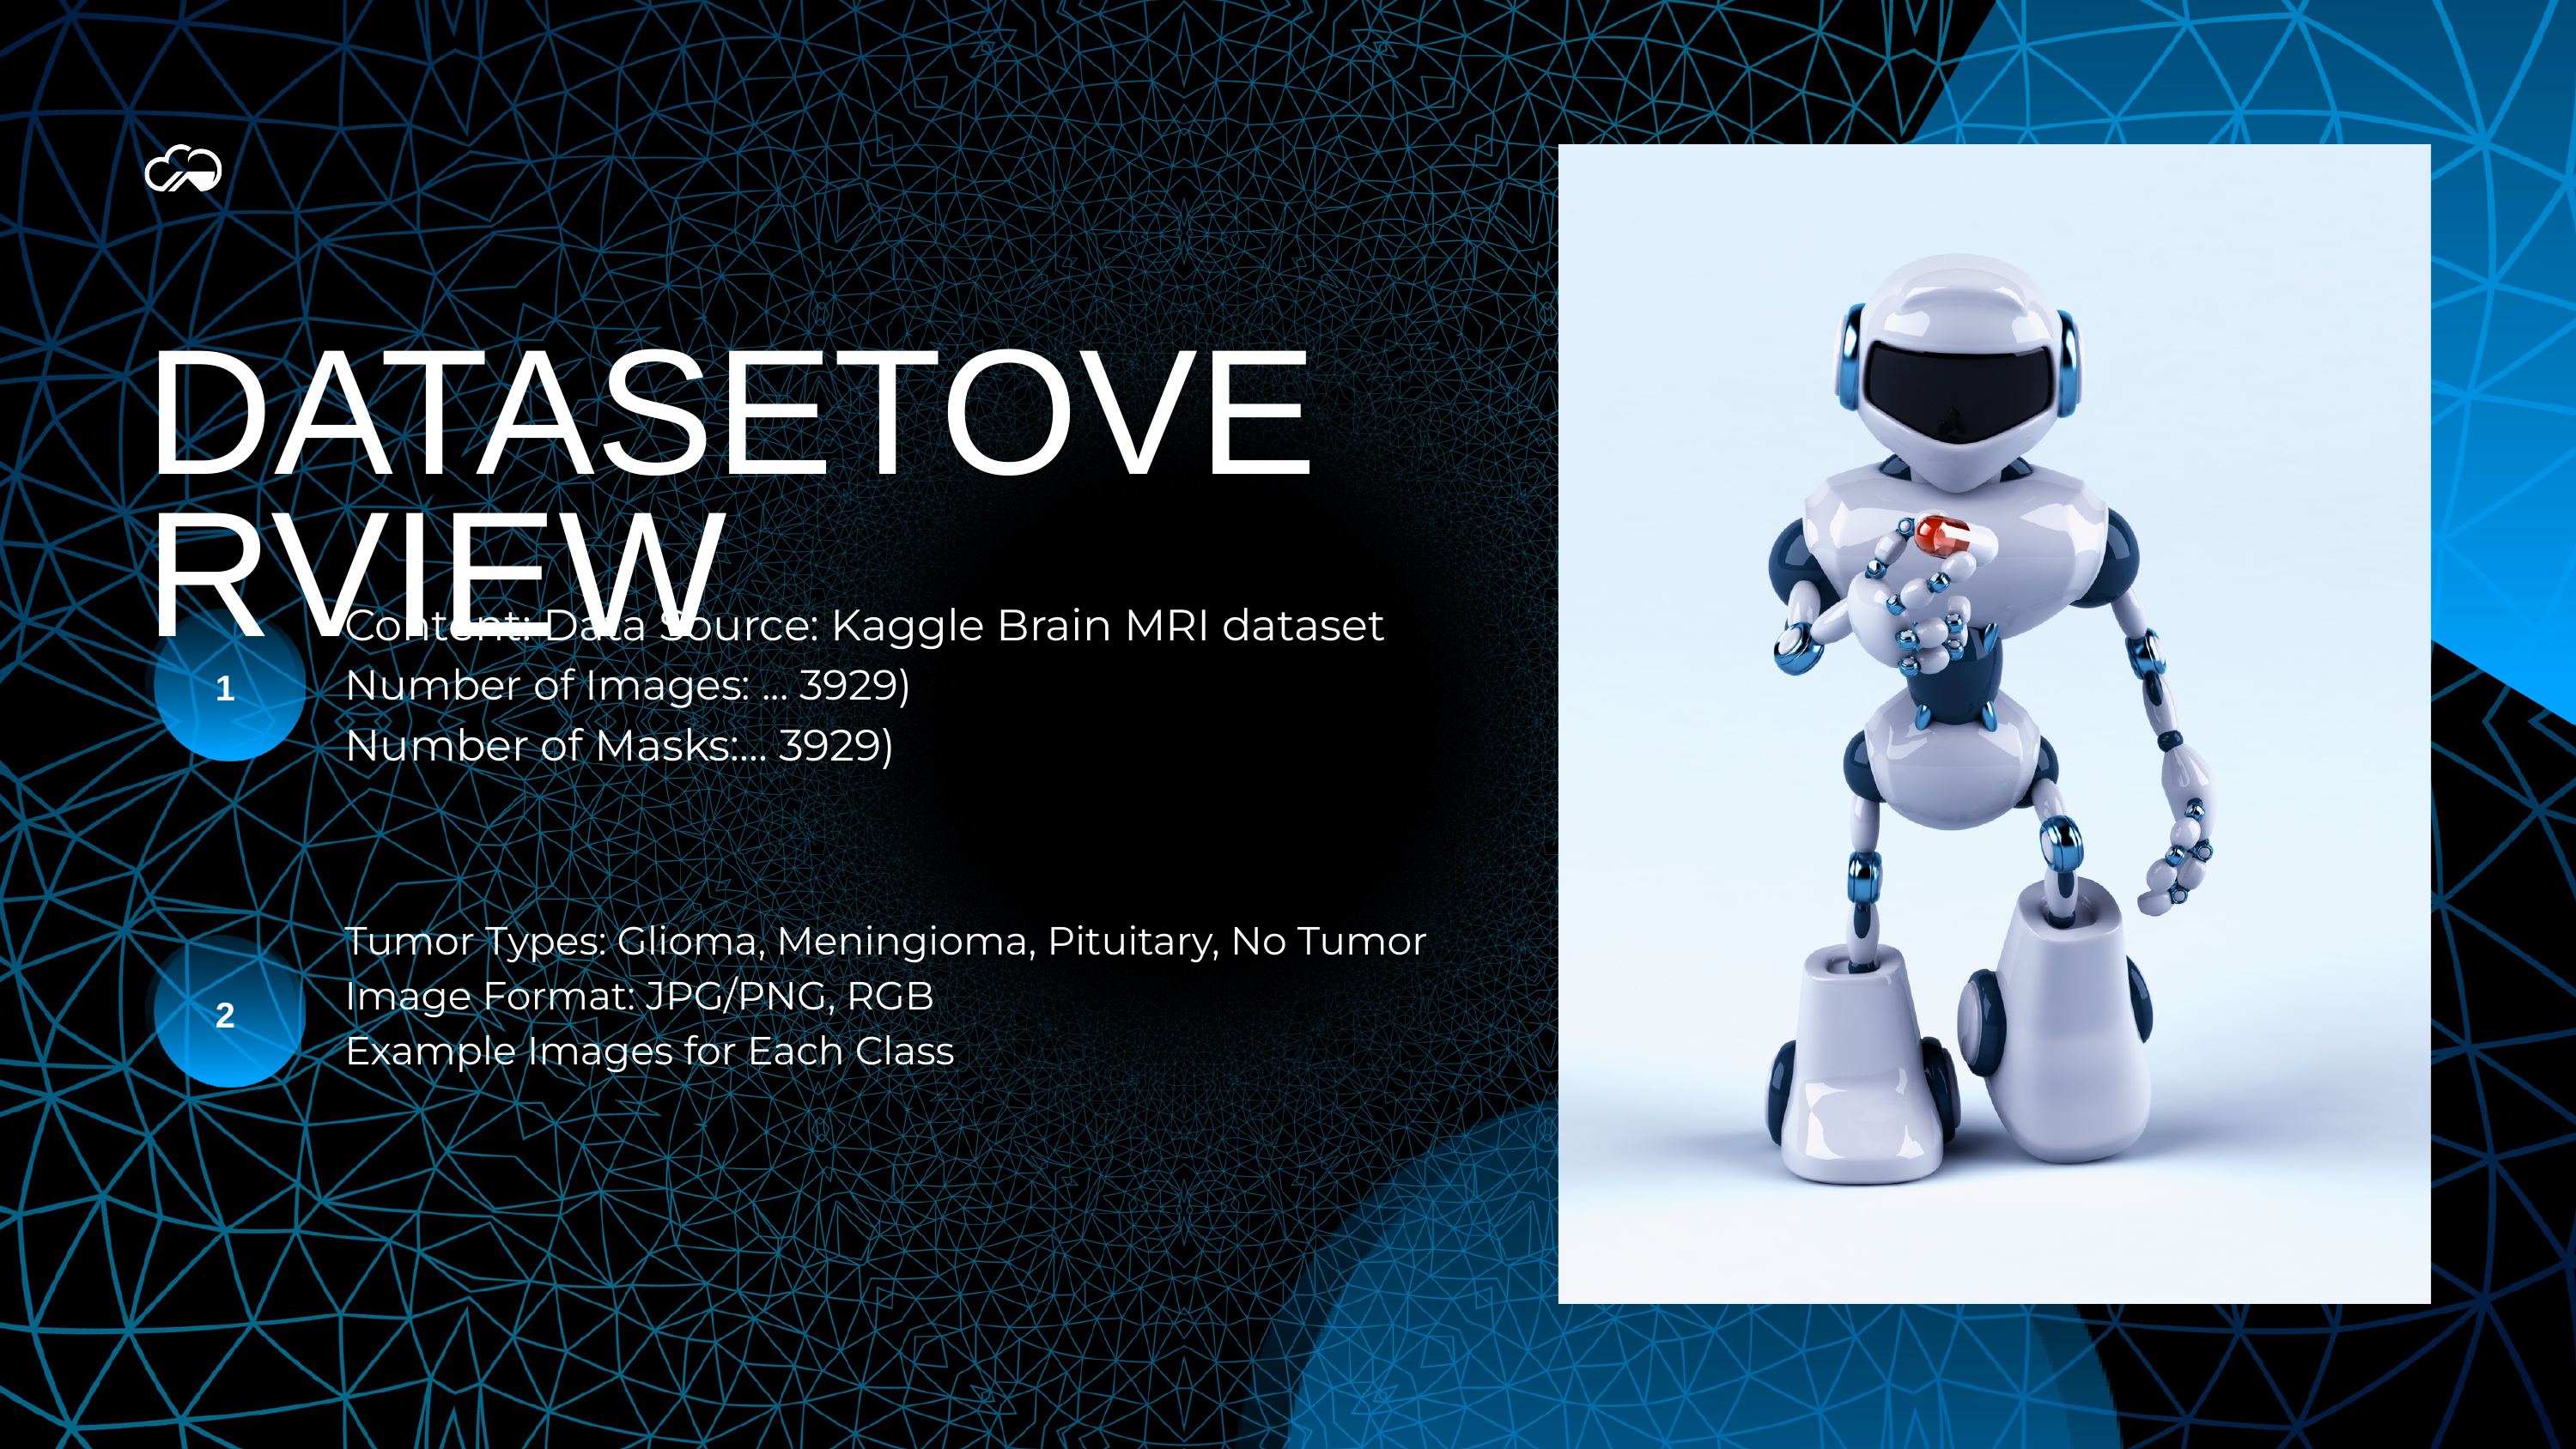

DATASETOVERVIEW

Content: Data Source: Kaggle Brain MRI dataset
Number of Images: ... 3929)
Number of Masks:... 3929)

1
Tumor Types: Glioma, Meningioma, Pituitary, No Tumor
Image Format: JPG/PNG, RGB
Example Images for Each Class

2